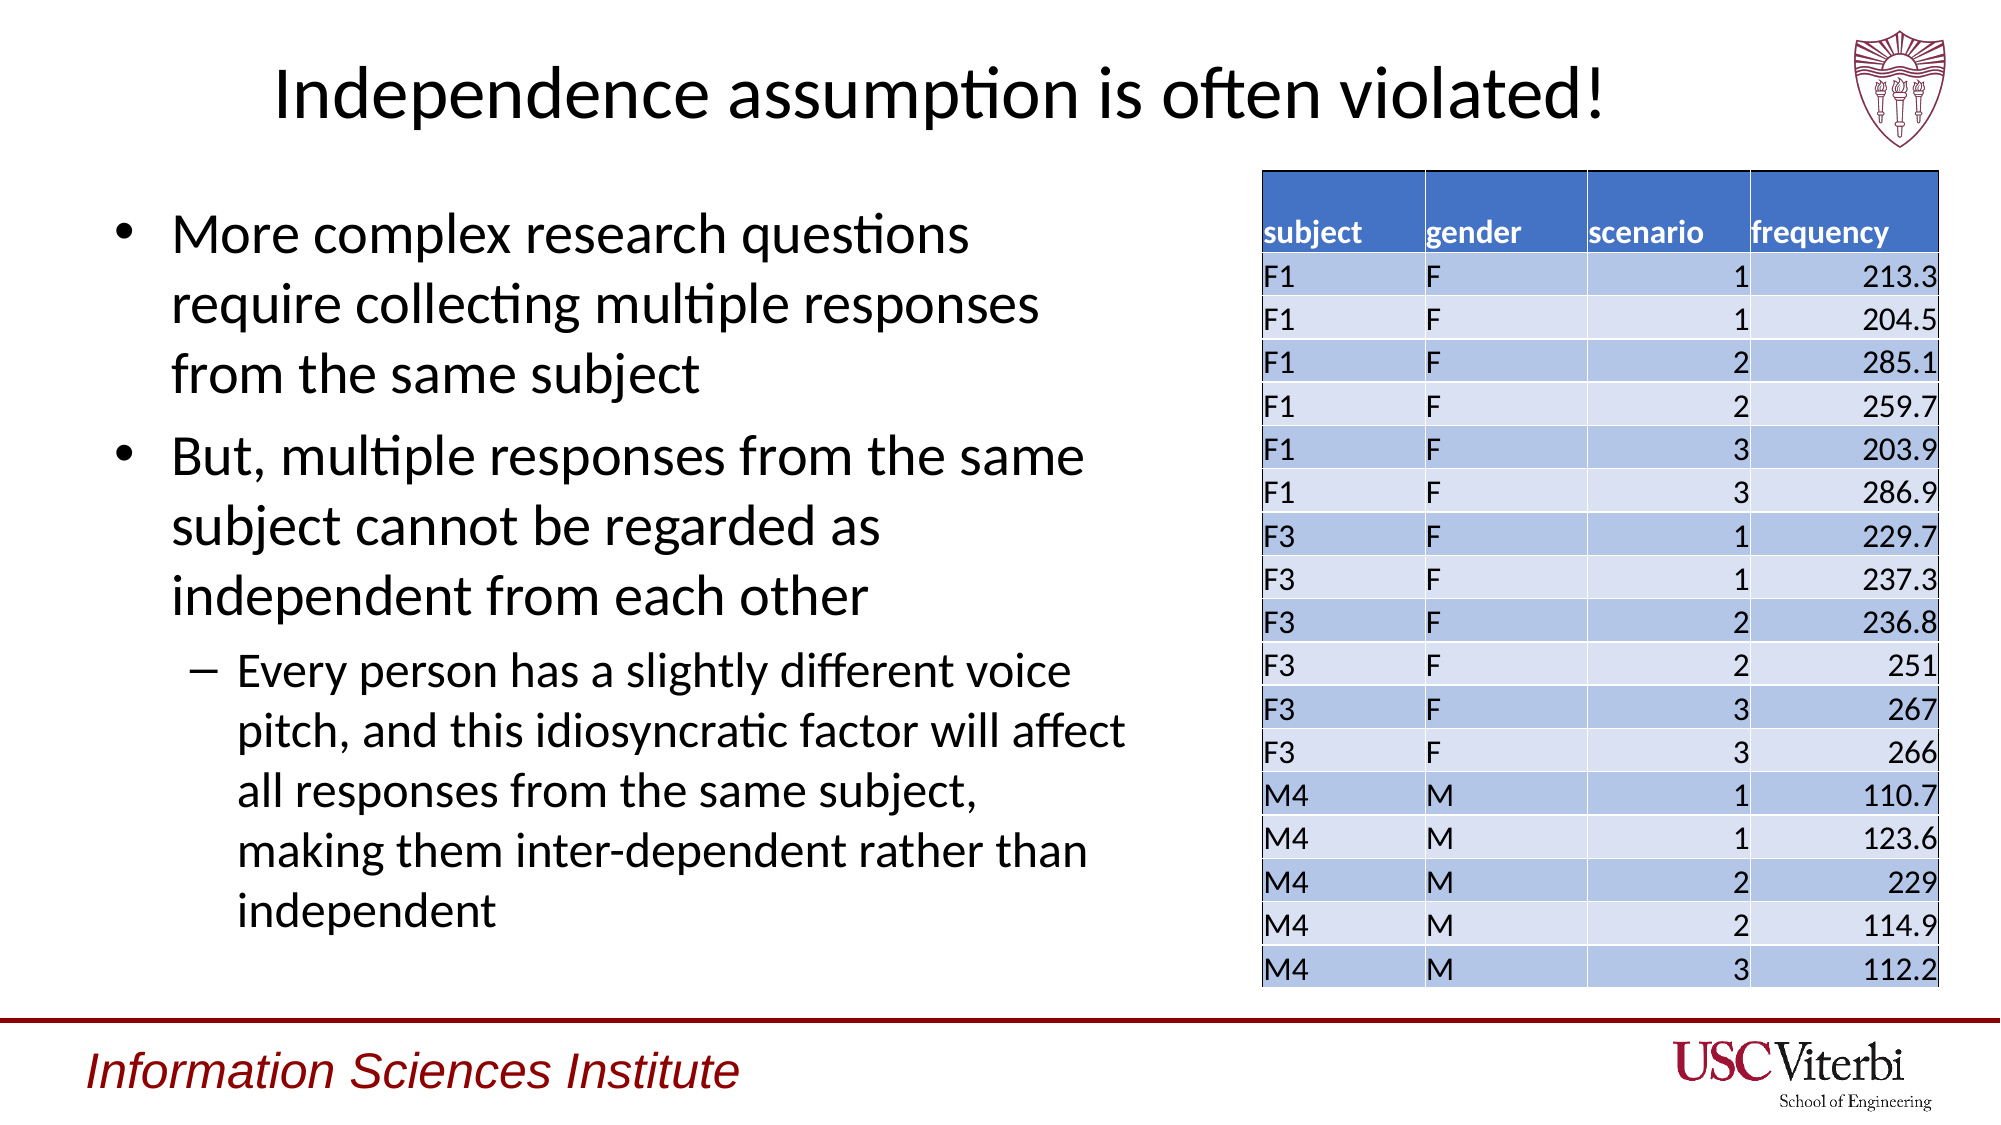

# Independence assumption is often violated!
| subject | gender | scenario | frequency |
| --- | --- | --- | --- |
| F1 | F | 1 | 213.3 |
| F1 | F | 1 | 204.5 |
| F1 | F | 2 | 285.1 |
| F1 | F | 2 | 259.7 |
| F1 | F | 3 | 203.9 |
| F1 | F | 3 | 286.9 |
| F3 | F | 1 | 229.7 |
| F3 | F | 1 | 237.3 |
| F3 | F | 2 | 236.8 |
| F3 | F | 2 | 251 |
| F3 | F | 3 | 267 |
| F3 | F | 3 | 266 |
| M4 | M | 1 | 110.7 |
| M4 | M | 1 | 123.6 |
| M4 | M | 2 | 229 |
| M4 | M | 2 | 114.9 |
| M4 | M | 3 | 112.2 |
More complex research questions require collecting multiple responses from the same subject
But, multiple responses from the same subject cannot be regarded as independent from each other
Every person has a slightly different voice pitch, and this idiosyncratic factor will affect all responses from the same subject, making them inter-dependent rather than independent